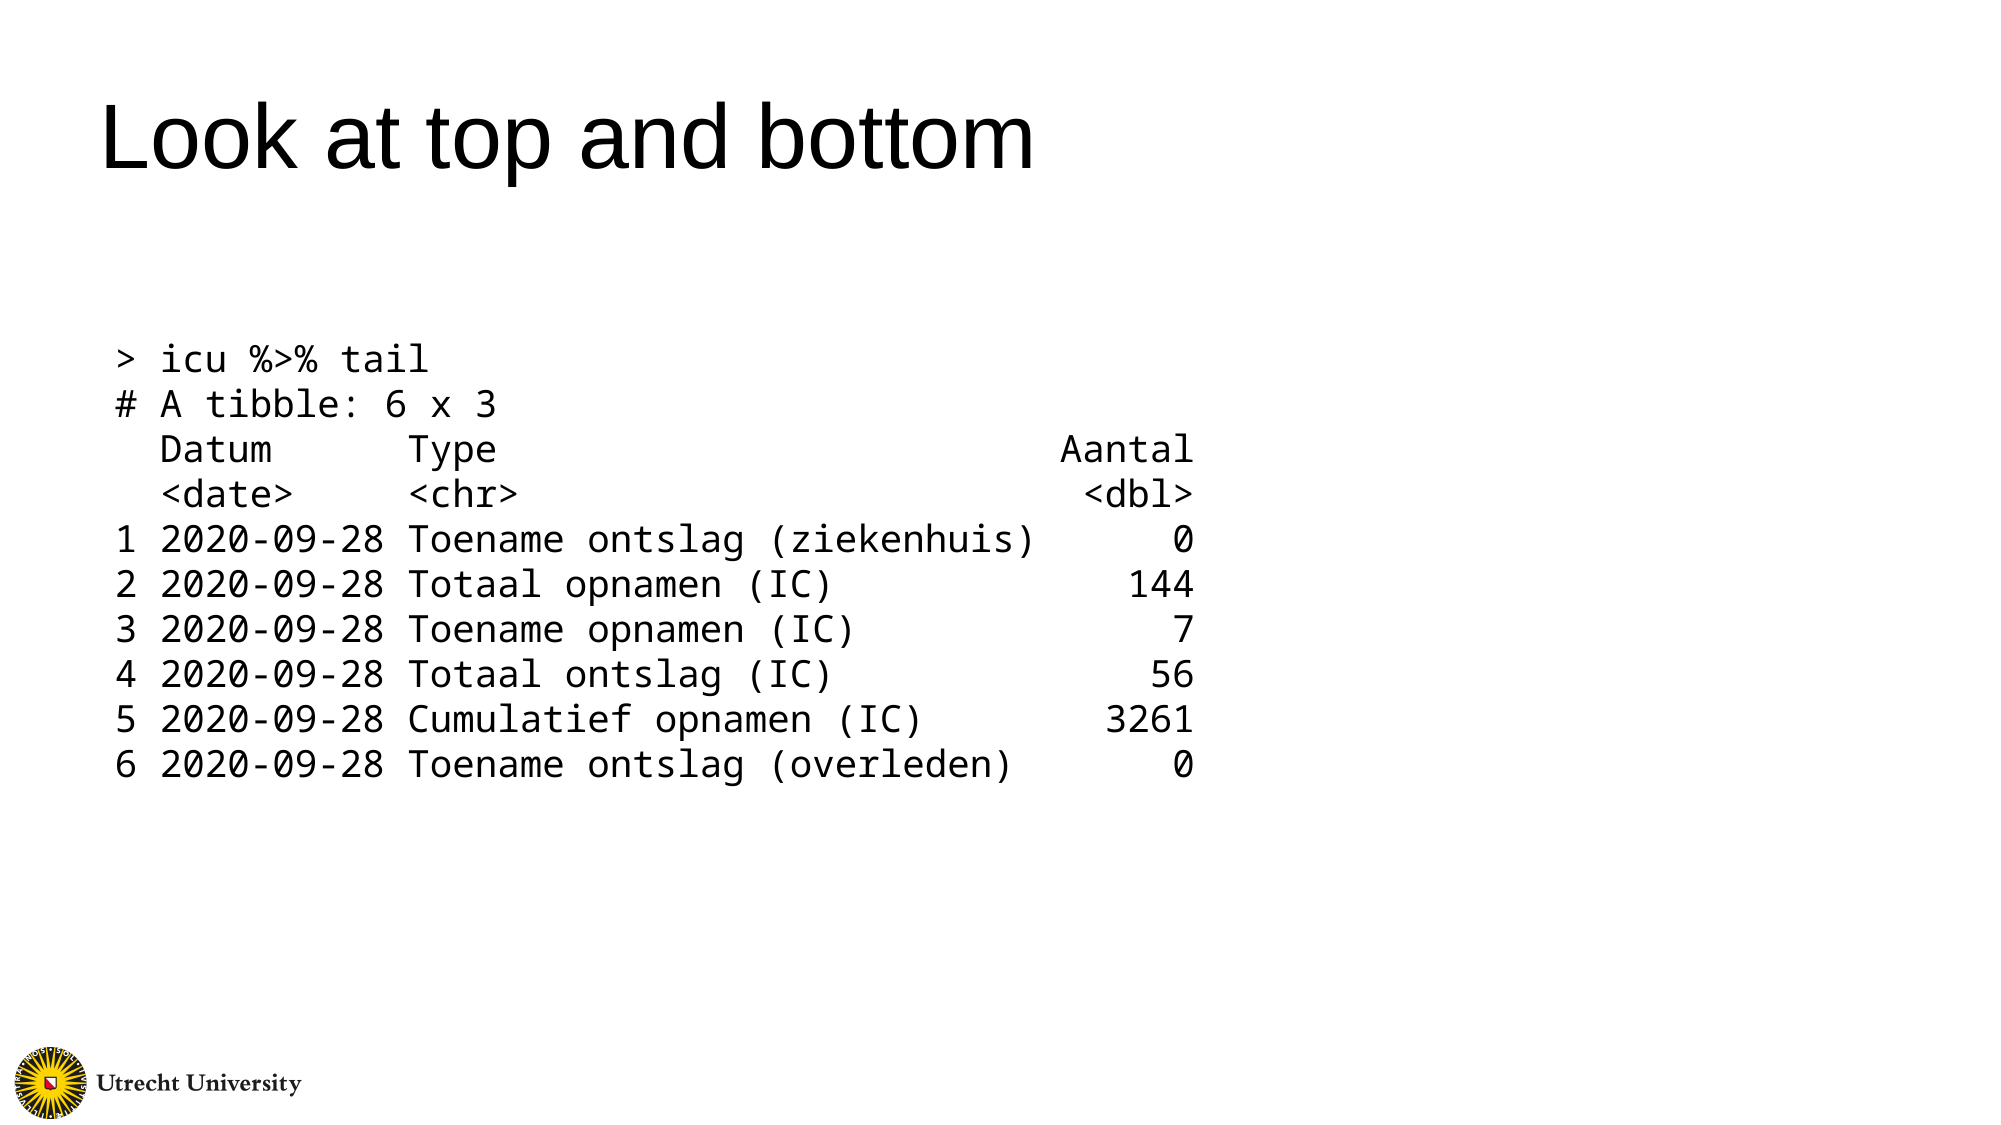

# Look at top and bottom
> icu %>% tail
# A tibble: 6 x 3
  Datum      Type                         Aantal
  <date>     <chr>                         <dbl>
1 2020-09-28 Toename ontslag (ziekenhuis)      0
2 2020-09-28 Totaal opnamen (IC)             144
3 2020-09-28 Toename opnamen (IC)              7
4 2020-09-28 Totaal ontslag (IC)              56
5 2020-09-28 Cumulatief opnamen (IC)        3261
6 2020-09-28 Toename ontslag (overleden)       0